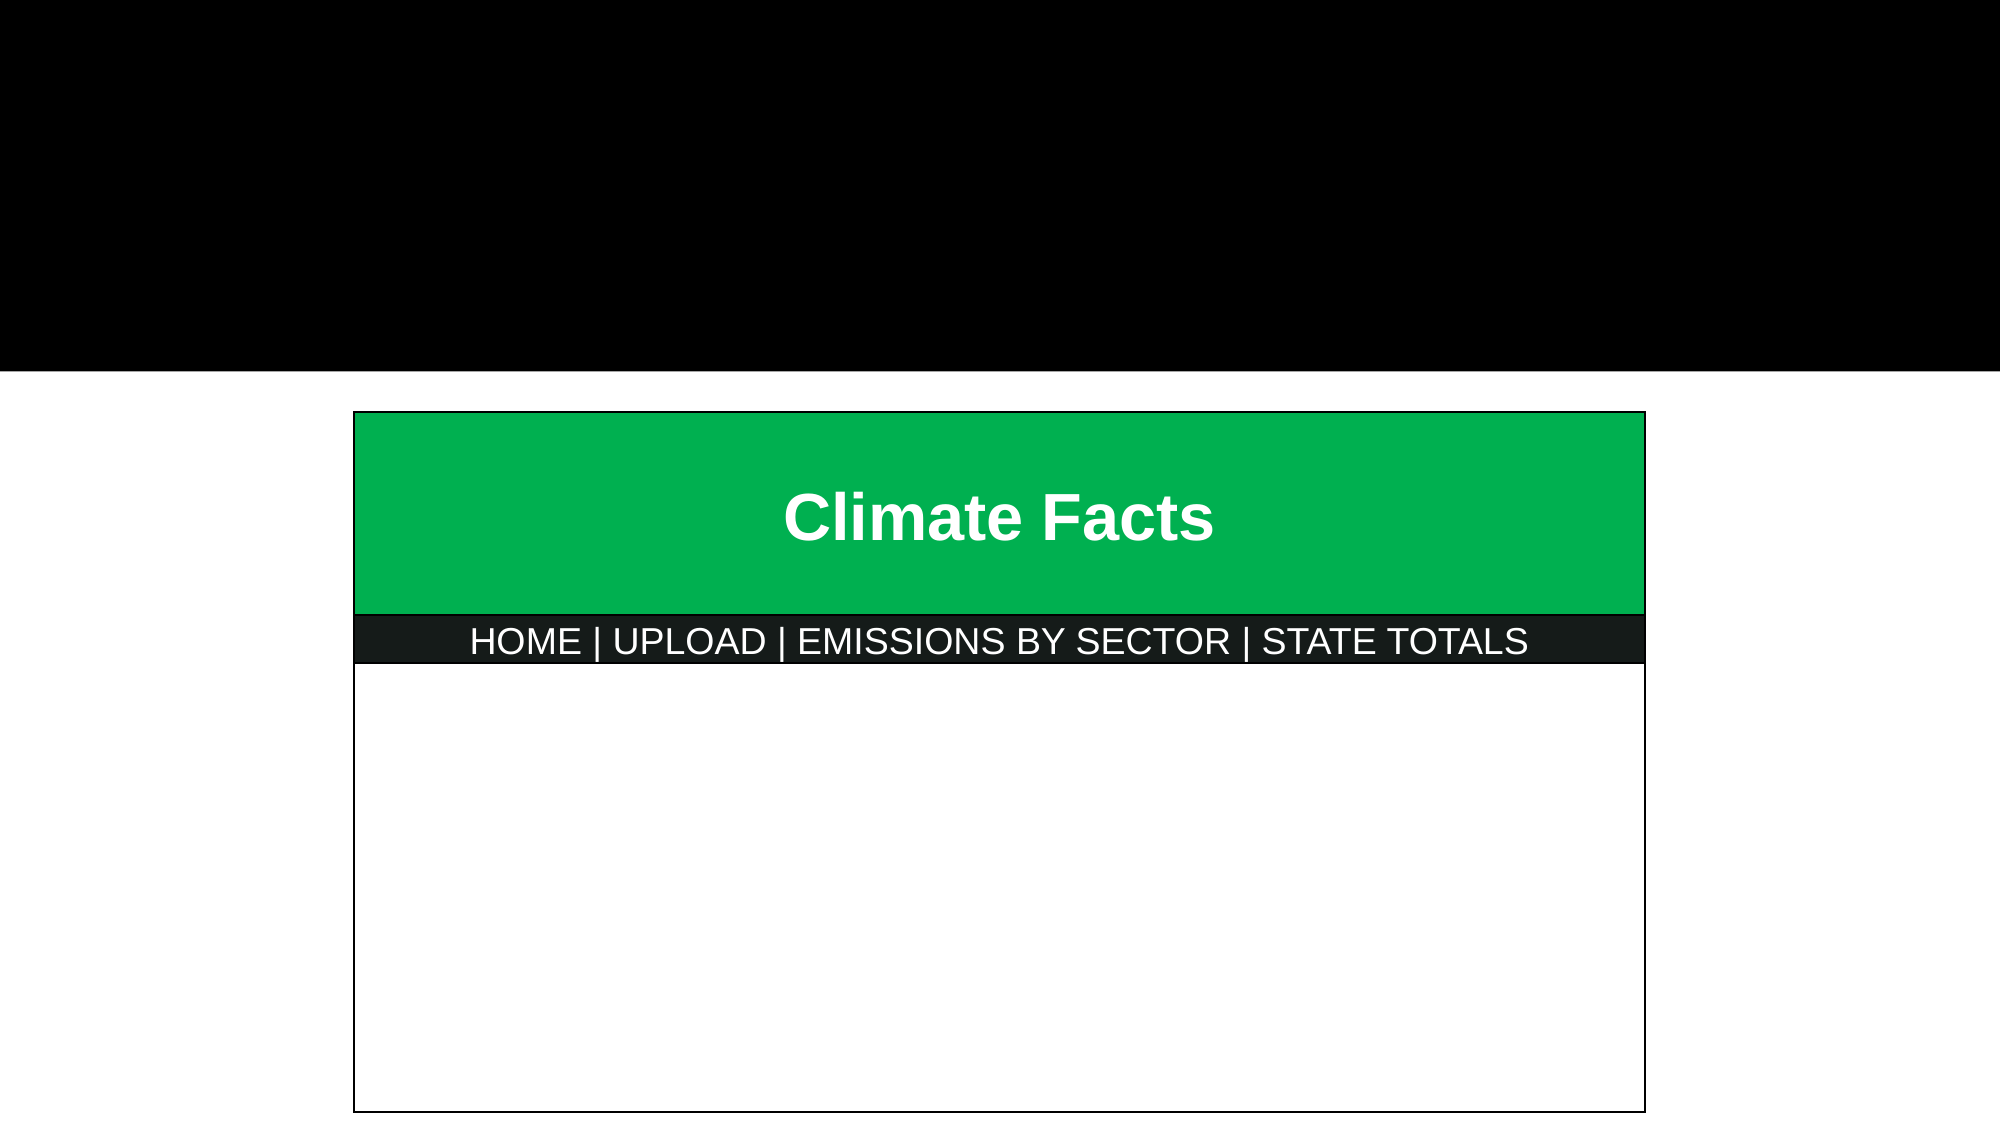

#

Climate Facts
HOME | UPLOAD | EMISSIONS BY SECTOR | STATE TOTALS